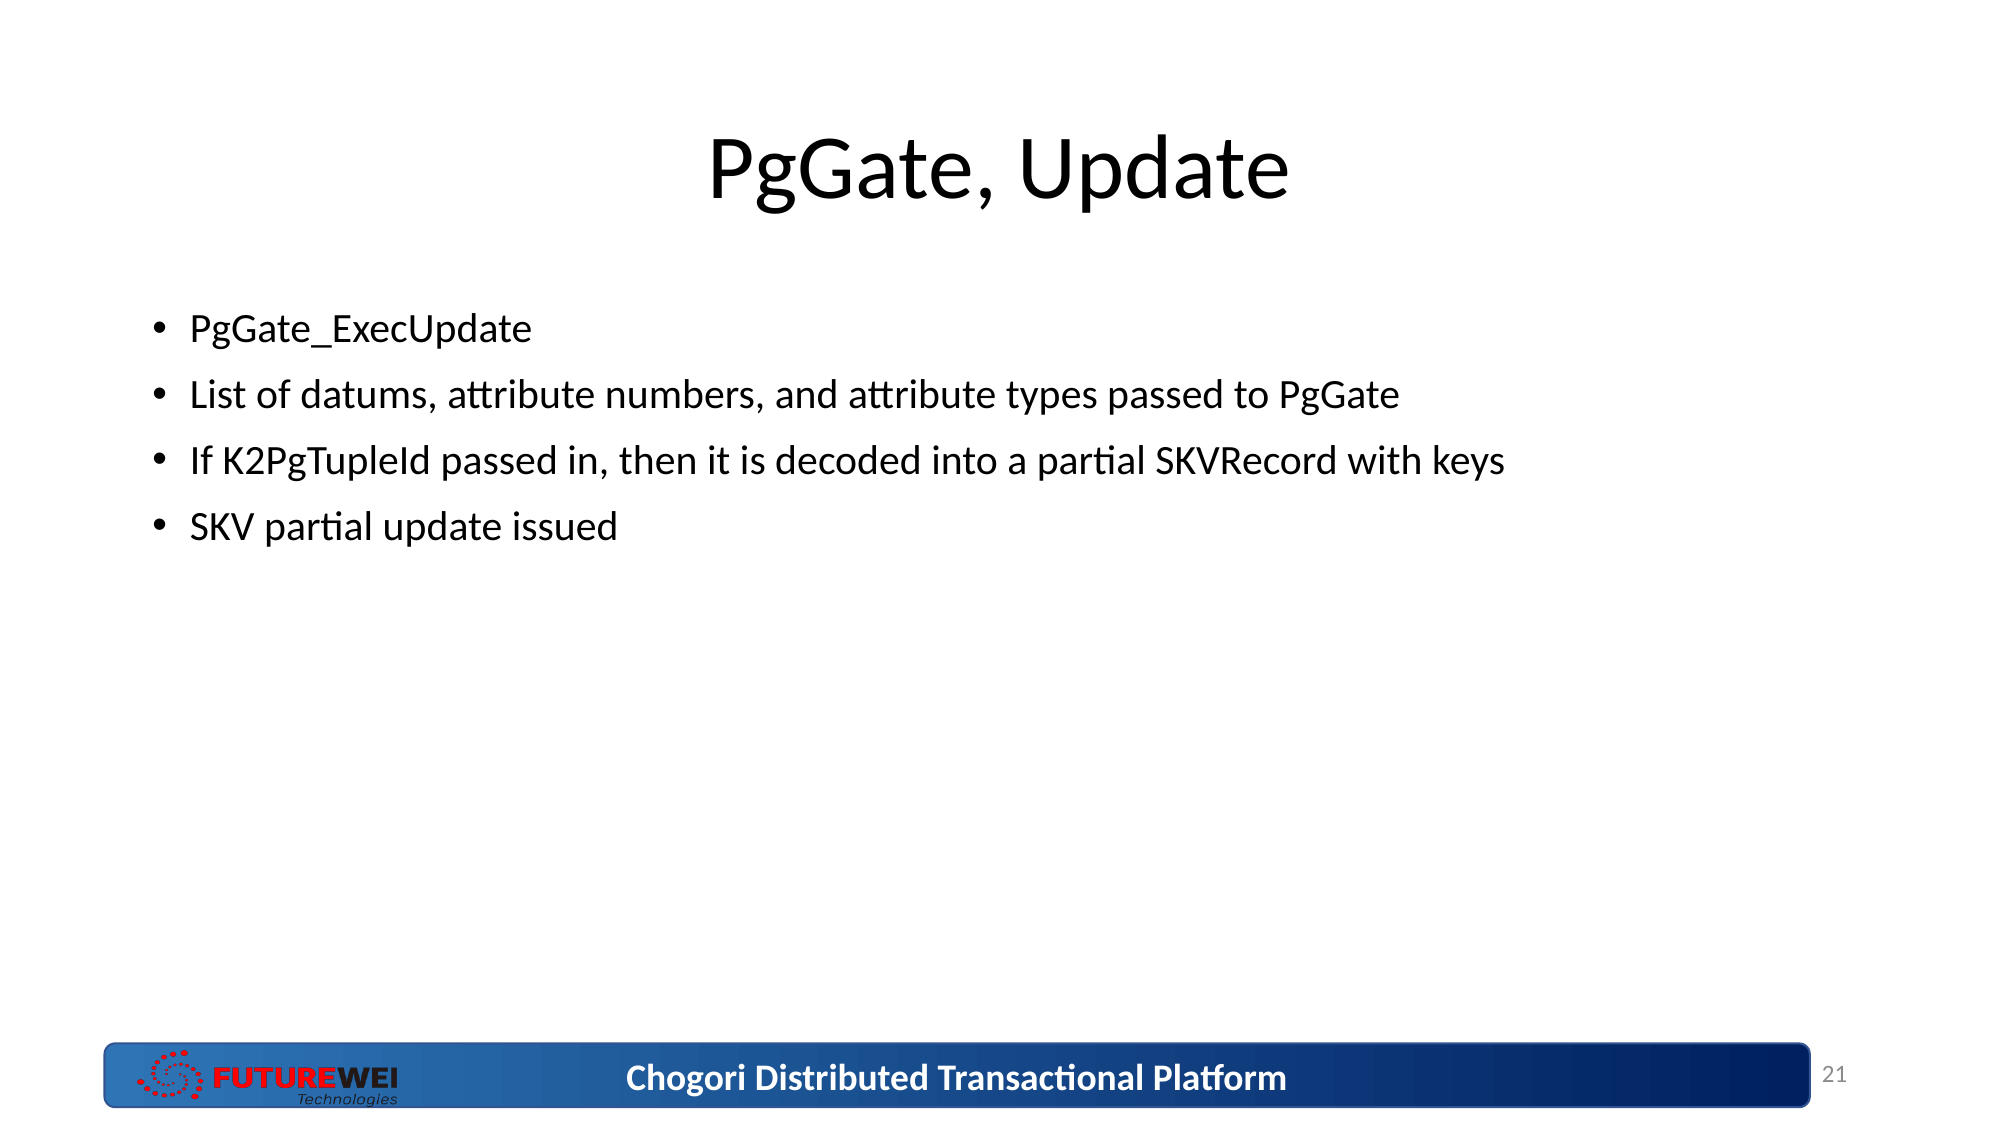

# PgGate, Update
PgGate_ExecUpdate
List of datums, attribute numbers, and attribute types passed to PgGate
If K2PgTupleId passed in, then it is decoded into a partial SKVRecord with keys
SKV partial update issued
21